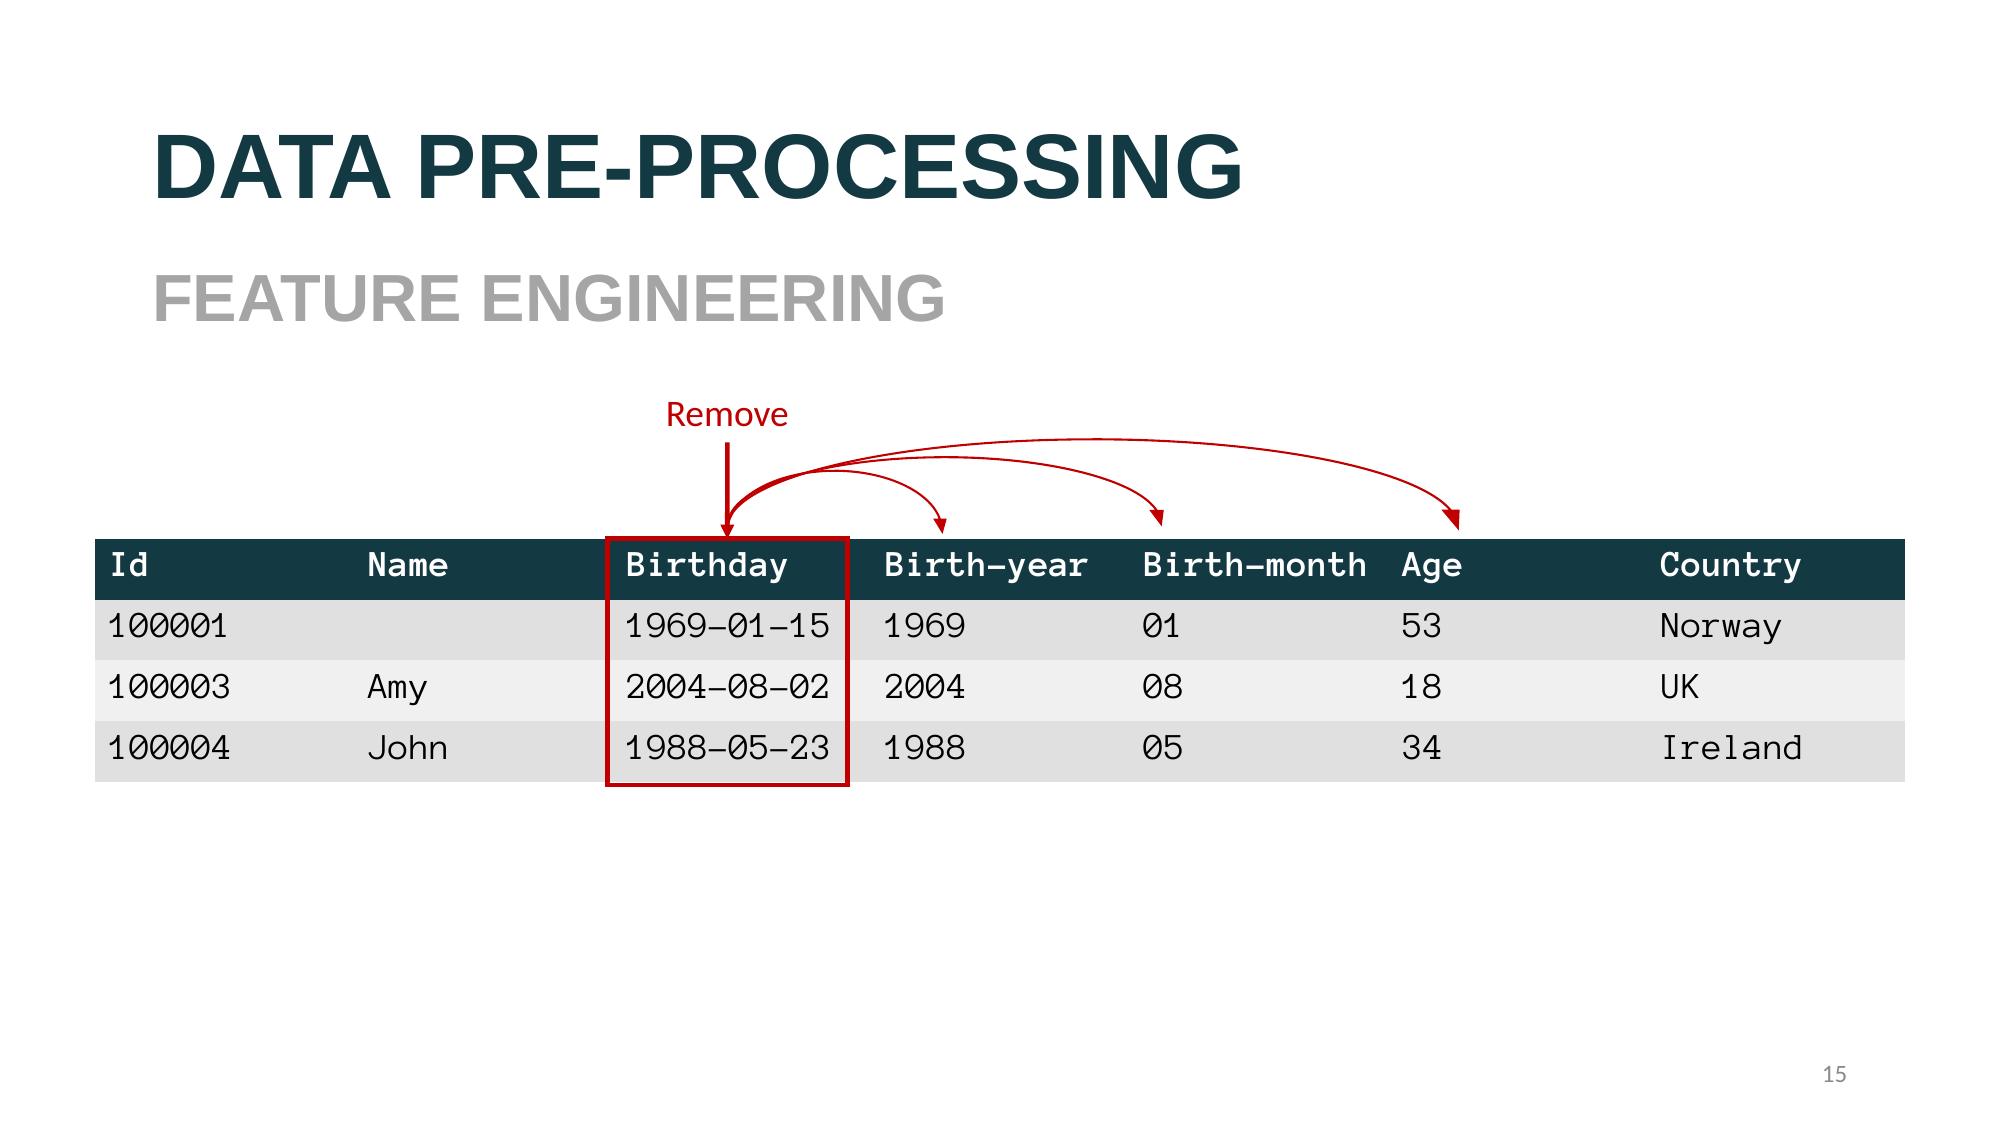

# Data Pre-processing
Feature Engineering
Remove

| Id | Name | Birthday | Birth-year | Birth-month | Age | Country |
| --- | --- | --- | --- | --- | --- | --- |
| 100001 |  | 1969-01-15 | 1969 | 01 | 53 | Norway |
| 100003 | Amy | 2004-08-02 | 2004 | 08 | 18 | UK |
| 100004 | John | 1988-05-23 | 1988 | 05 | 34 | Ireland |

15